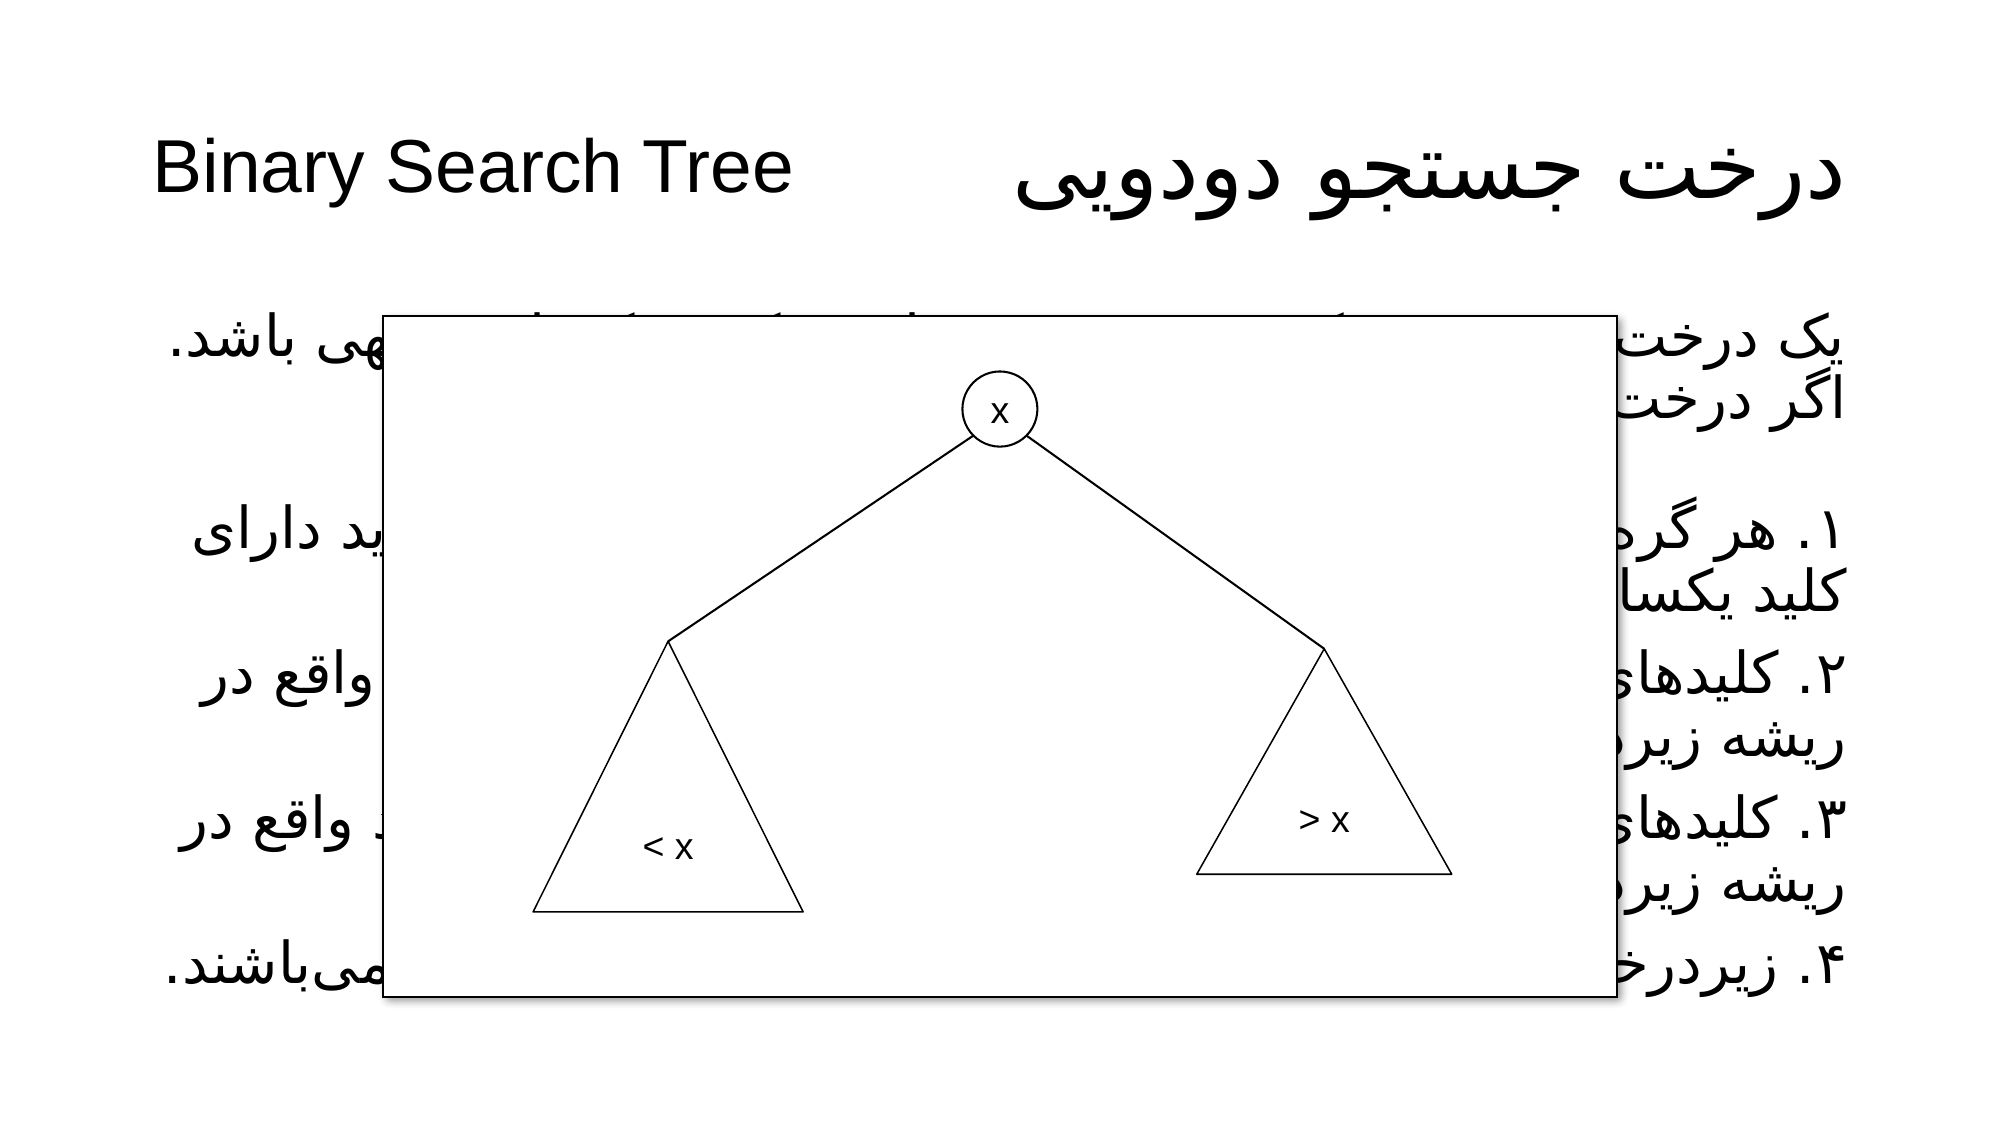

Binary Search Tree
# درخت جستجو دودویی
یک درخت جستجوی یک درخت دودویی است که ممکن است تهی باشد. اگر درخت تهی نباشد آن‌گاه دارای خصوصیات زیر خواهد بود:

۱. هر گره دارای کلید یکتا و منحصر به فرد بوده و دو عنصر نباید دارای کلید یکسان باشند.
۲. کلیدهای واقع در زیر درخت چپ باید کوچک‌تر از مقدار کلید واقع در ريشه زیردرخت راست باشد.
۳. کلیدهای واقع در زیردرخت راست باید بزرگ‌تر از مقدار کلید واقع در ريشه زیردرخت چپ باشد.
۴. زیردرختان چپ و راست خود نیز درختان جستجوی دودویی می‌باشند.

x
< x
> x